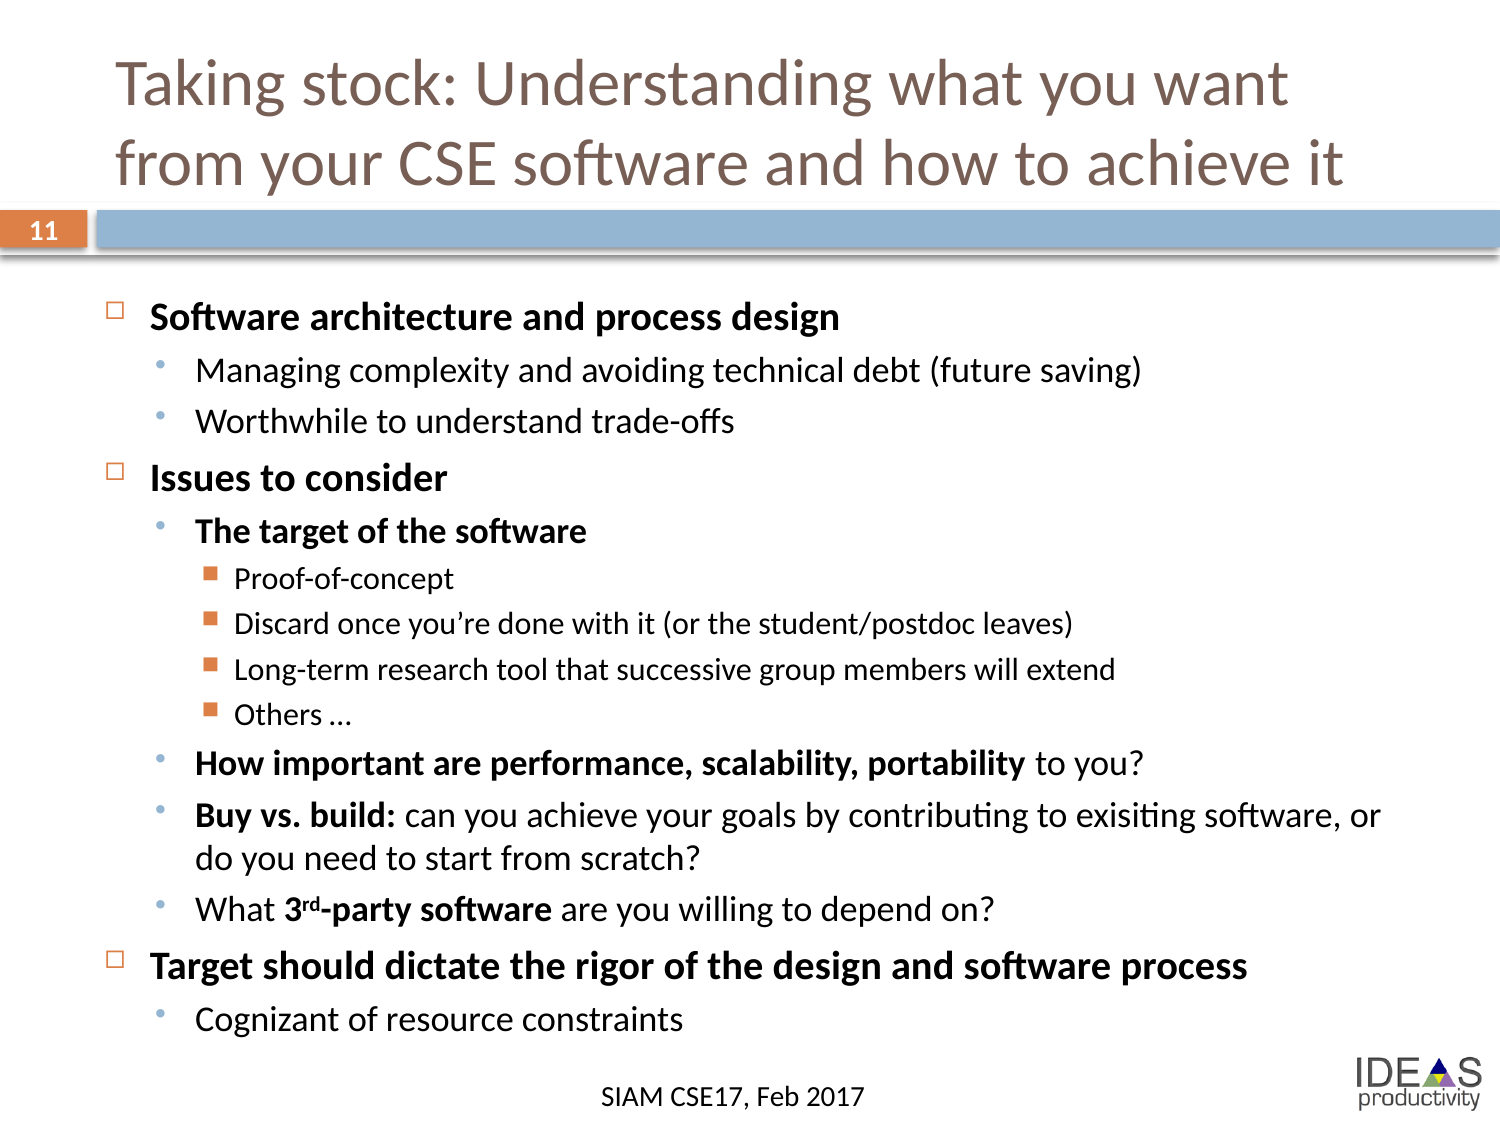

# Taking stock: Understanding what you want from your CSE software and how to achieve it
11
Software architecture and process design
Managing complexity and avoiding technical debt (future saving)
Worthwhile to understand trade-offs
Issues to consider
The target of the software
Proof-of-concept
Discard once you’re done with it (or the student/postdoc leaves)
Long-term research tool that successive group members will extend
Others …
How important are performance, scalability, portability to you?
Buy vs. build: can you achieve your goals by contributing to exisiting software, or do you need to start from scratch?
What 3rd-party software are you willing to depend on?
Target should dictate the rigor of the design and software process
Cognizant of resource constraints

SIAM CSE17, Feb 2017